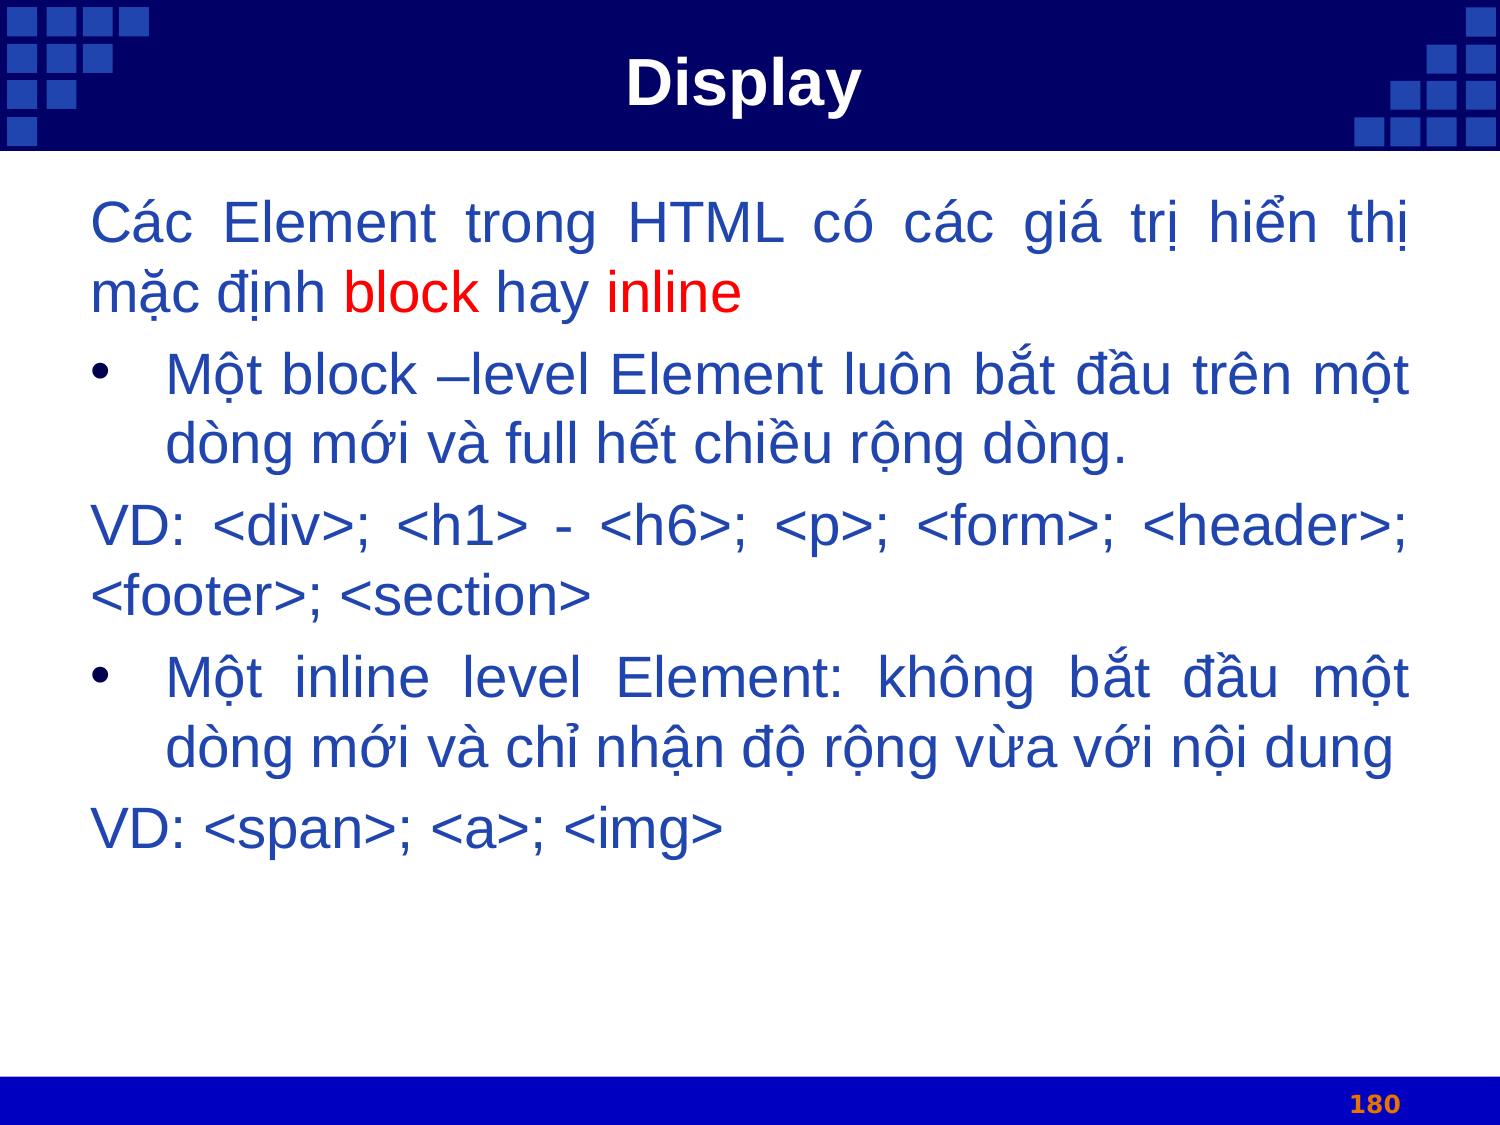

# Display
Các Element trong HTML có các giá trị hiển thị mặc định block hay inline
Một block –level Element luôn bắt đầu trên một dòng mới và full hết chiều rộng dòng.
VD: <div>; <h1> - <h6>; <p>; <form>; <header>; <footer>; <section>
Một inline level Element: không bắt đầu một dòng mới và chỉ nhận độ rộng vừa với nội dung
VD: <span>; <a>; <img>
180